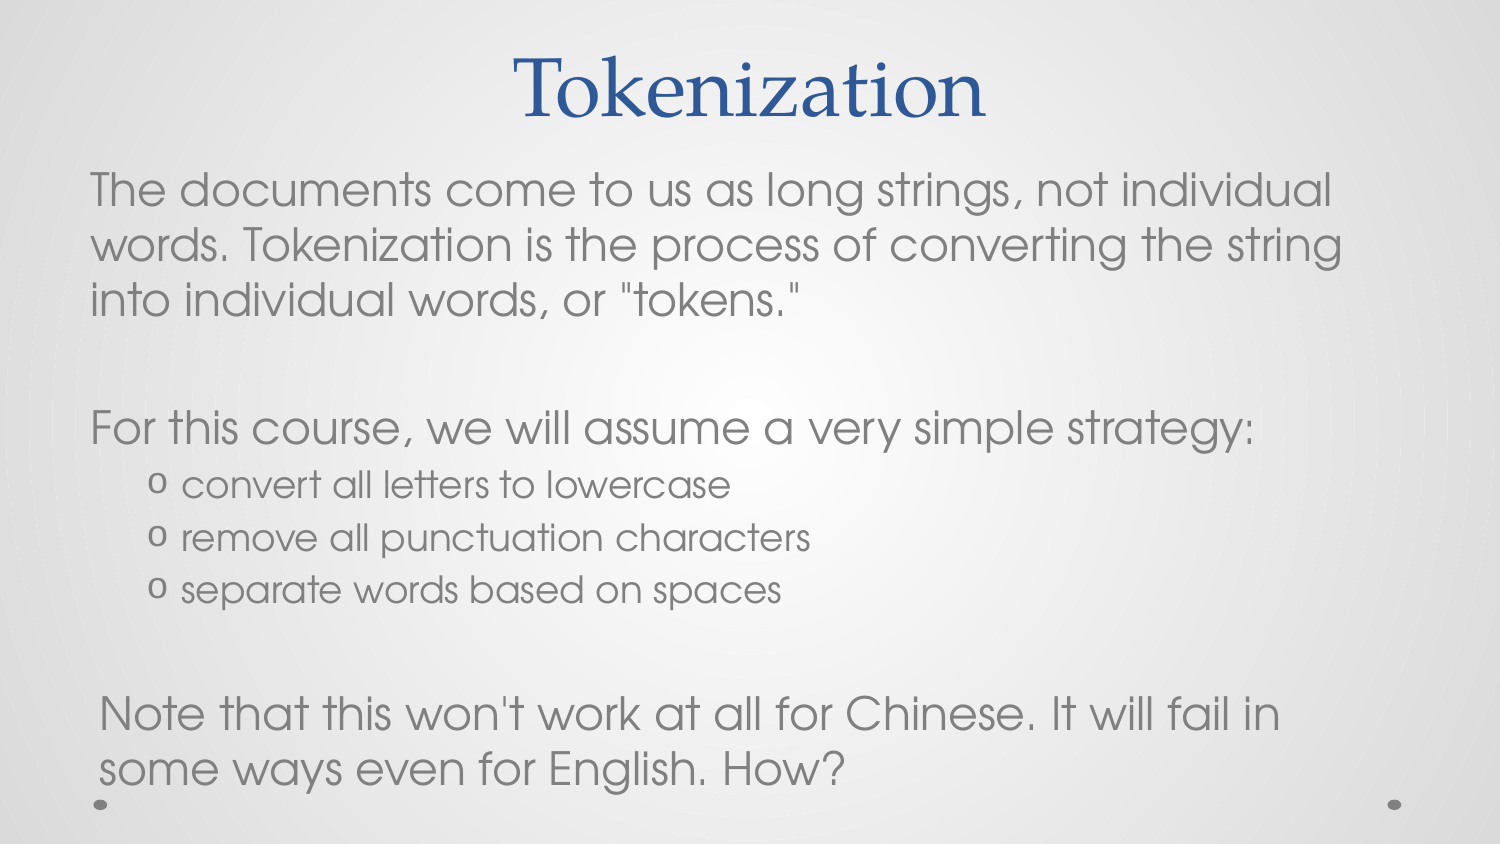

# Tokenization
The documents come to us as long strings, not individual words. Tokenization is the process of converting the string into individual words, or "tokens."

For this course, we will assume a very simple strategy:
convert all letters to lowercase
remove all punctuation characters
separate words based on spaces

Note that this won't work at all for Chinese. It will fail in some ways even for English. How?